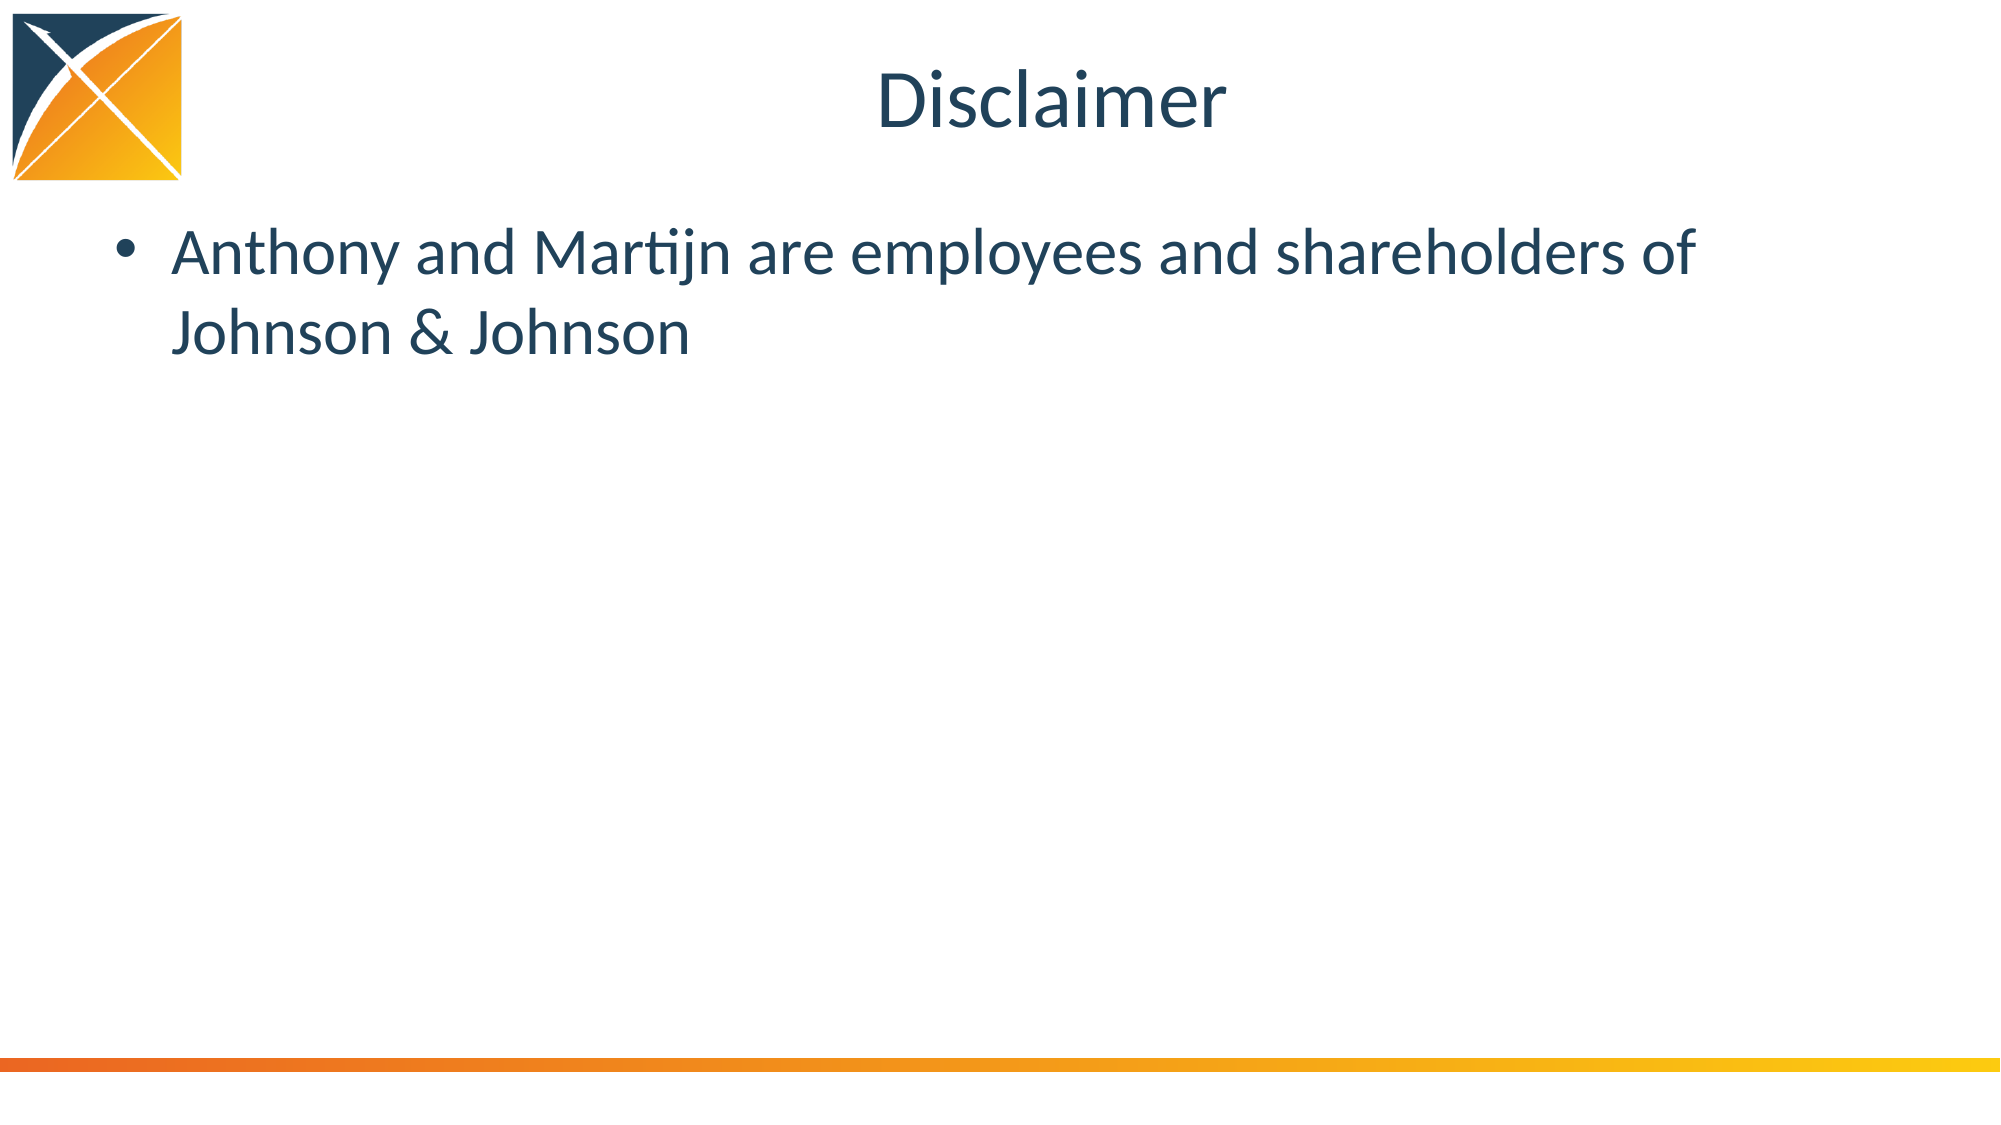

# Disclaimer
Anthony and Martijn are employees and shareholders of Johnson & Johnson